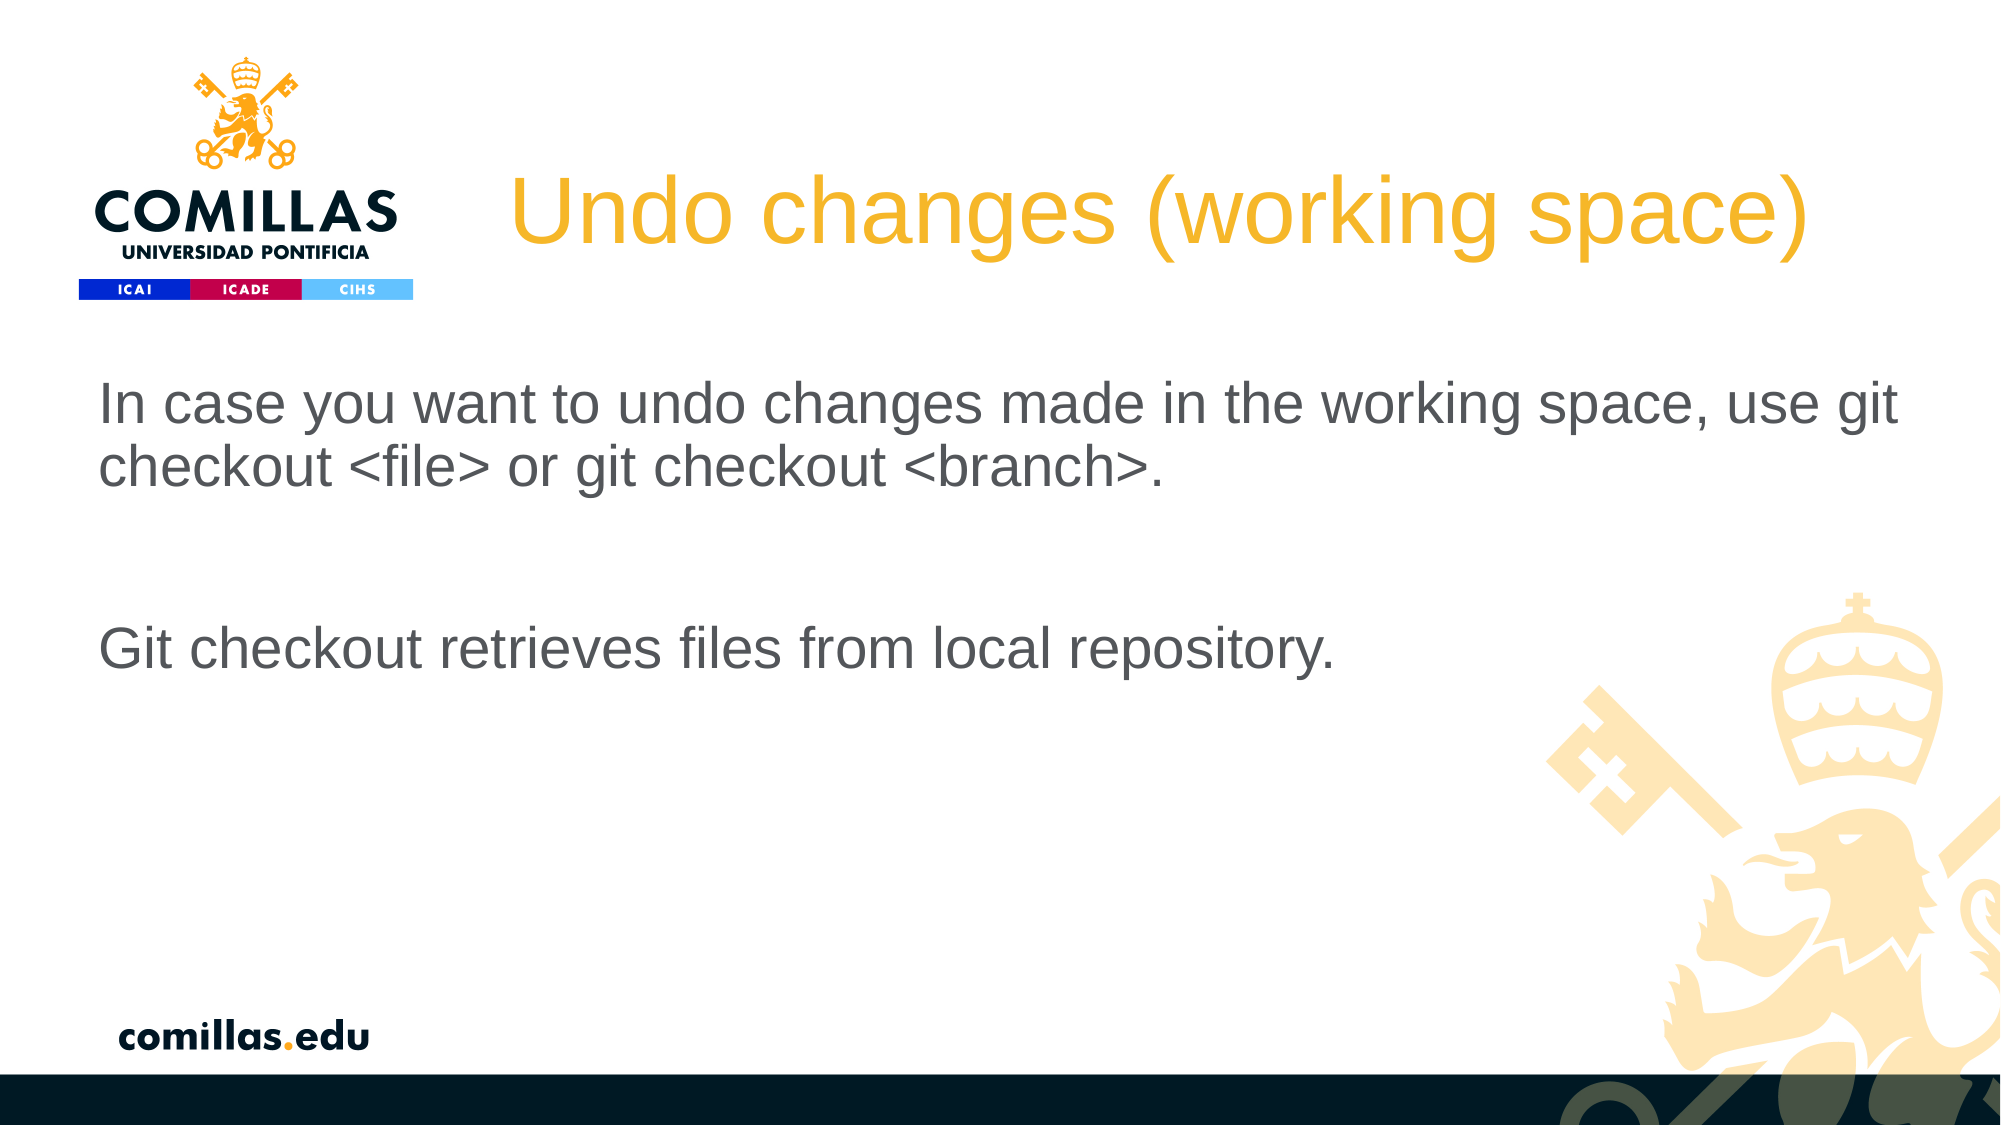

# Undo changes (working space)
In case you want to undo changes made in the working space, use git checkout <file> or git checkout <branch>.

Git checkout retrieves files from local repository.